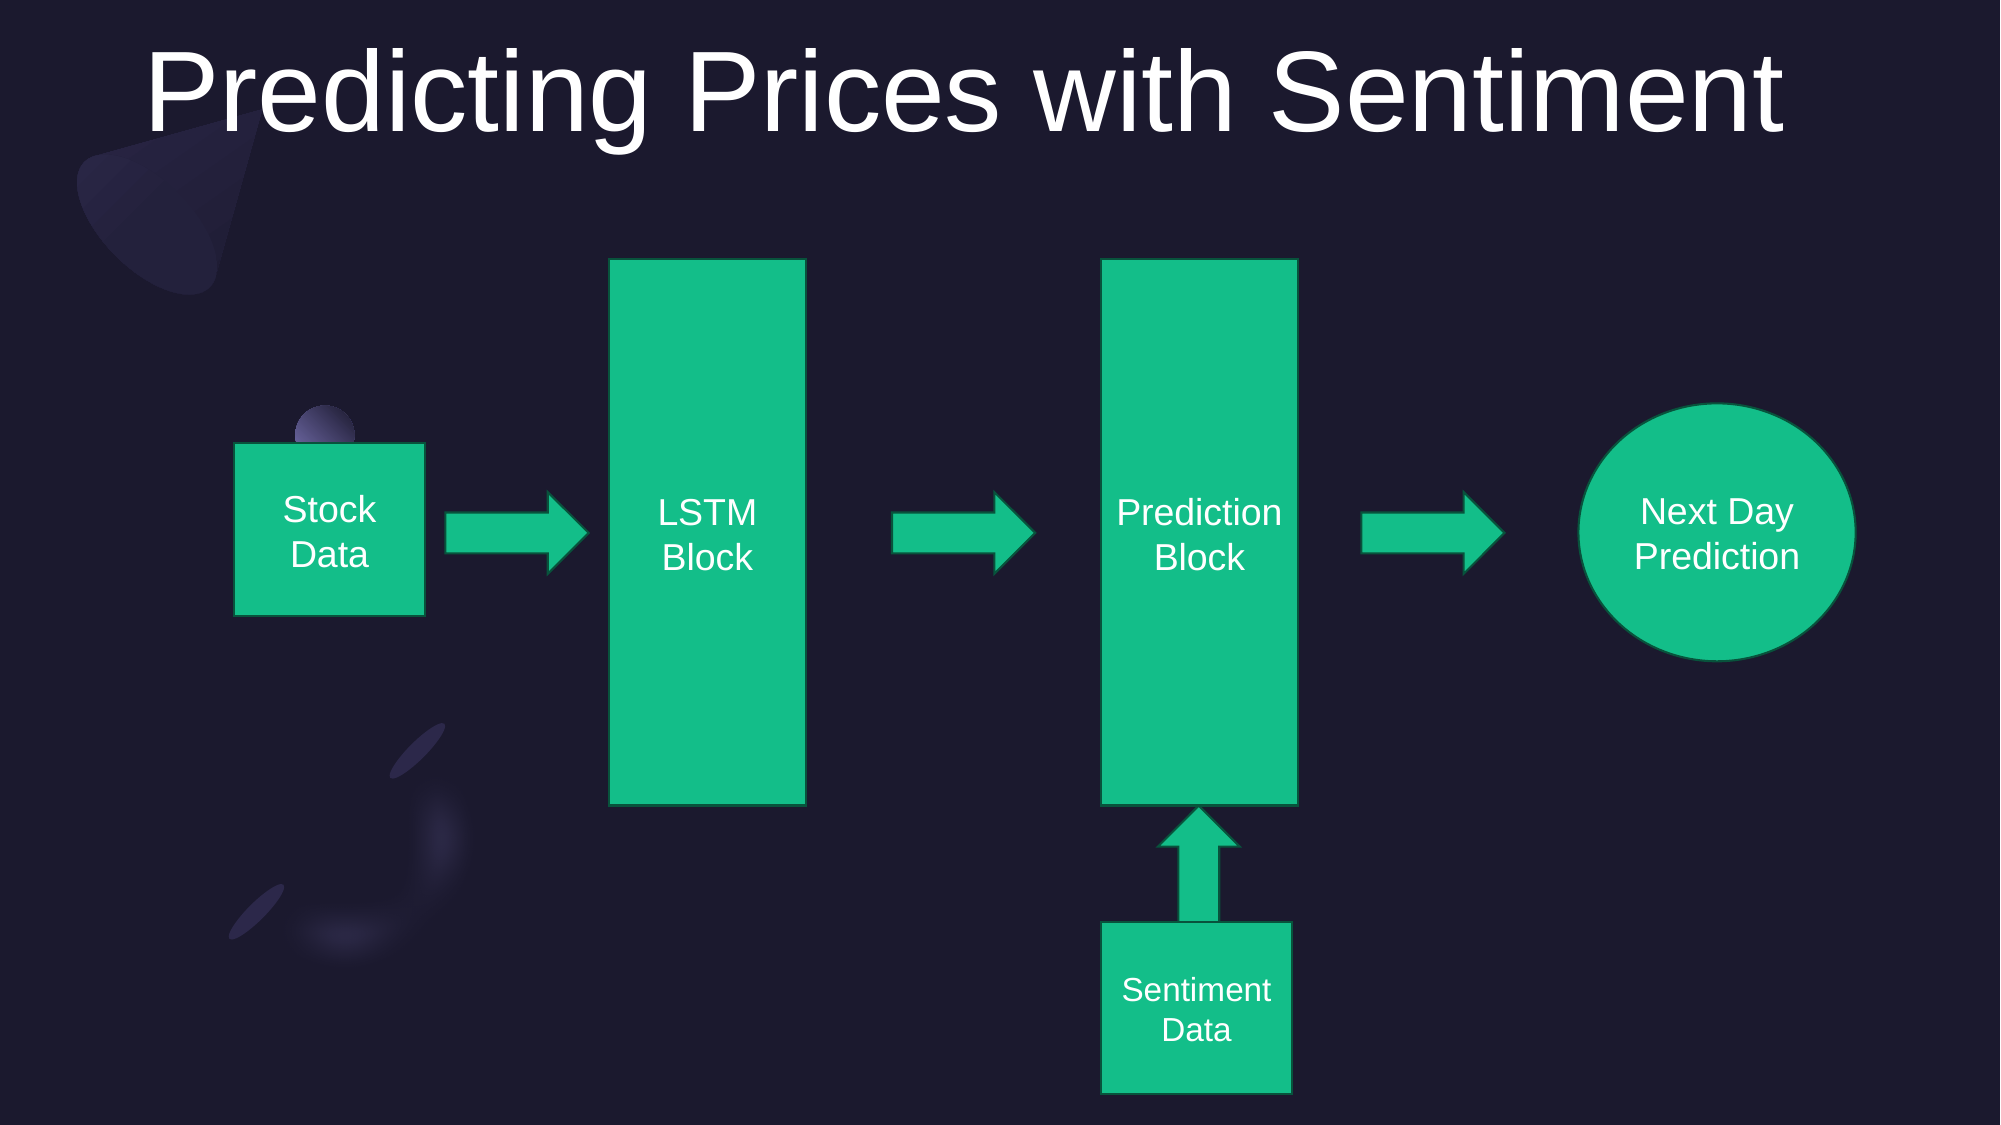

# Predicting Prices with Sentiment
Prediction Block
LSTM Block
Next Day Prediction
Stock
Data

Sentiment Data